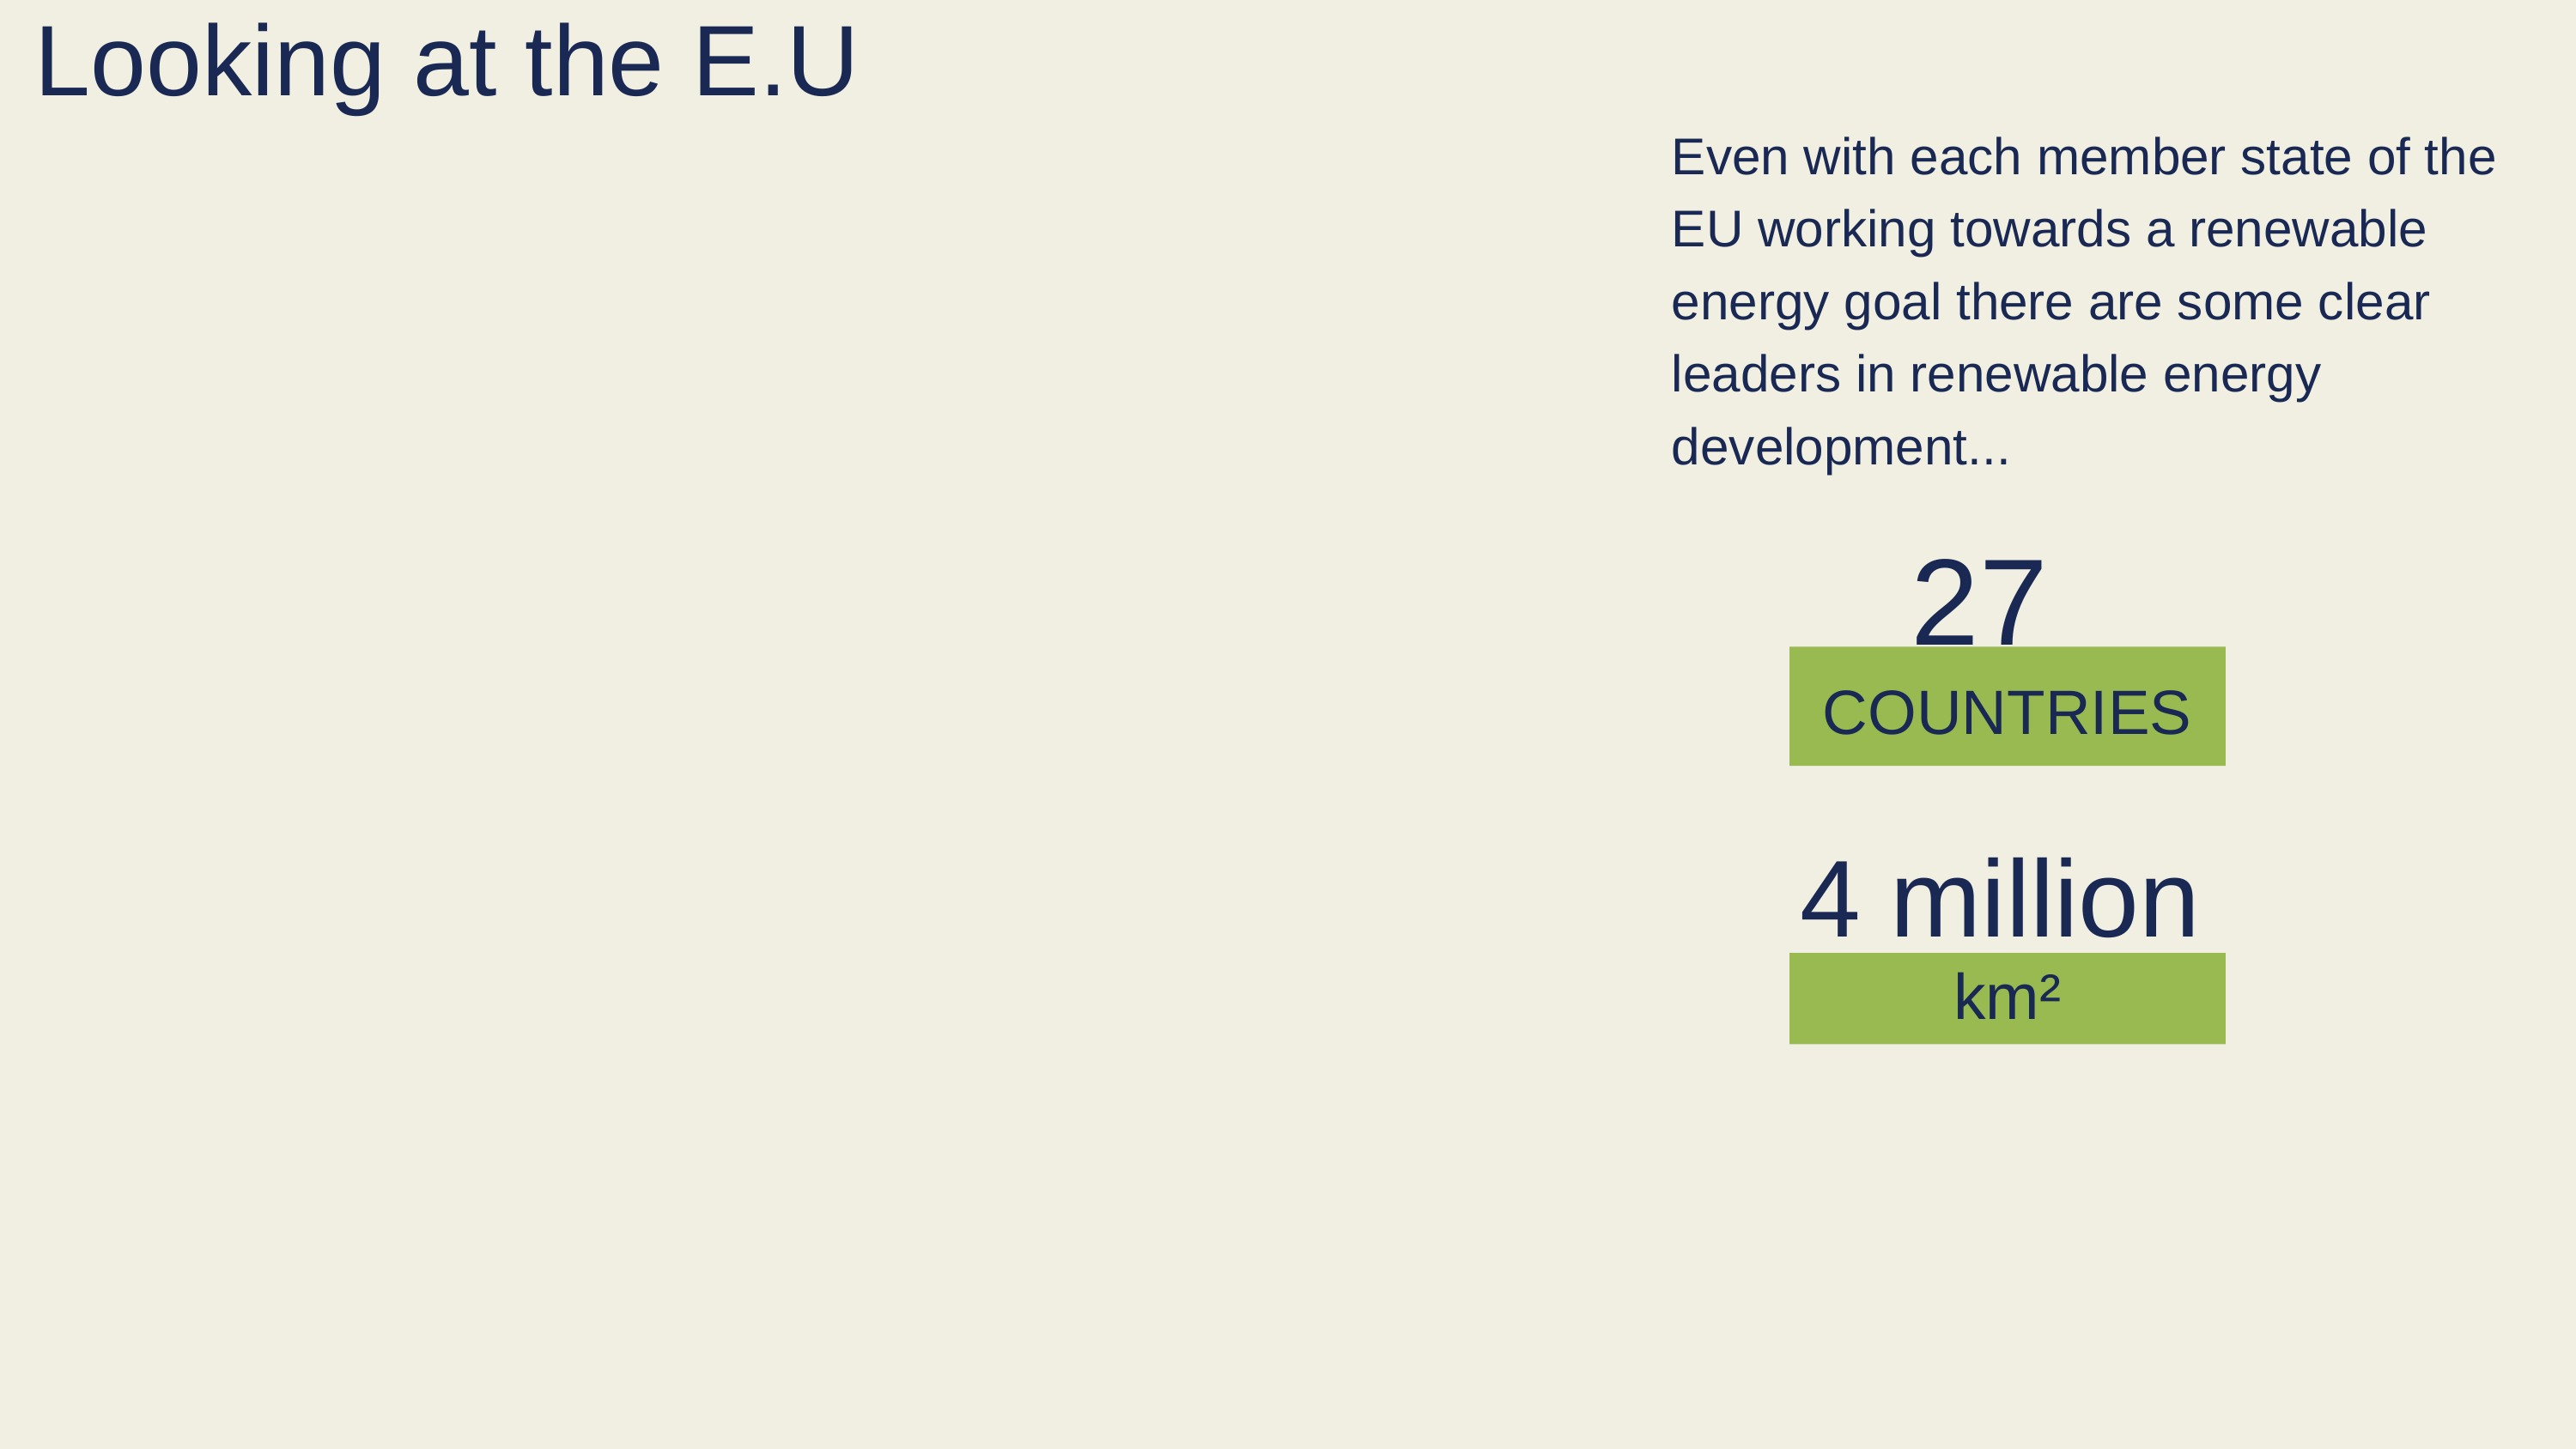

Looking at the E.U
Even with each member state of the EU working towards a renewable energy goal there are some clear leaders in renewable energy development...
27

COUNTRIES
4 million
km²